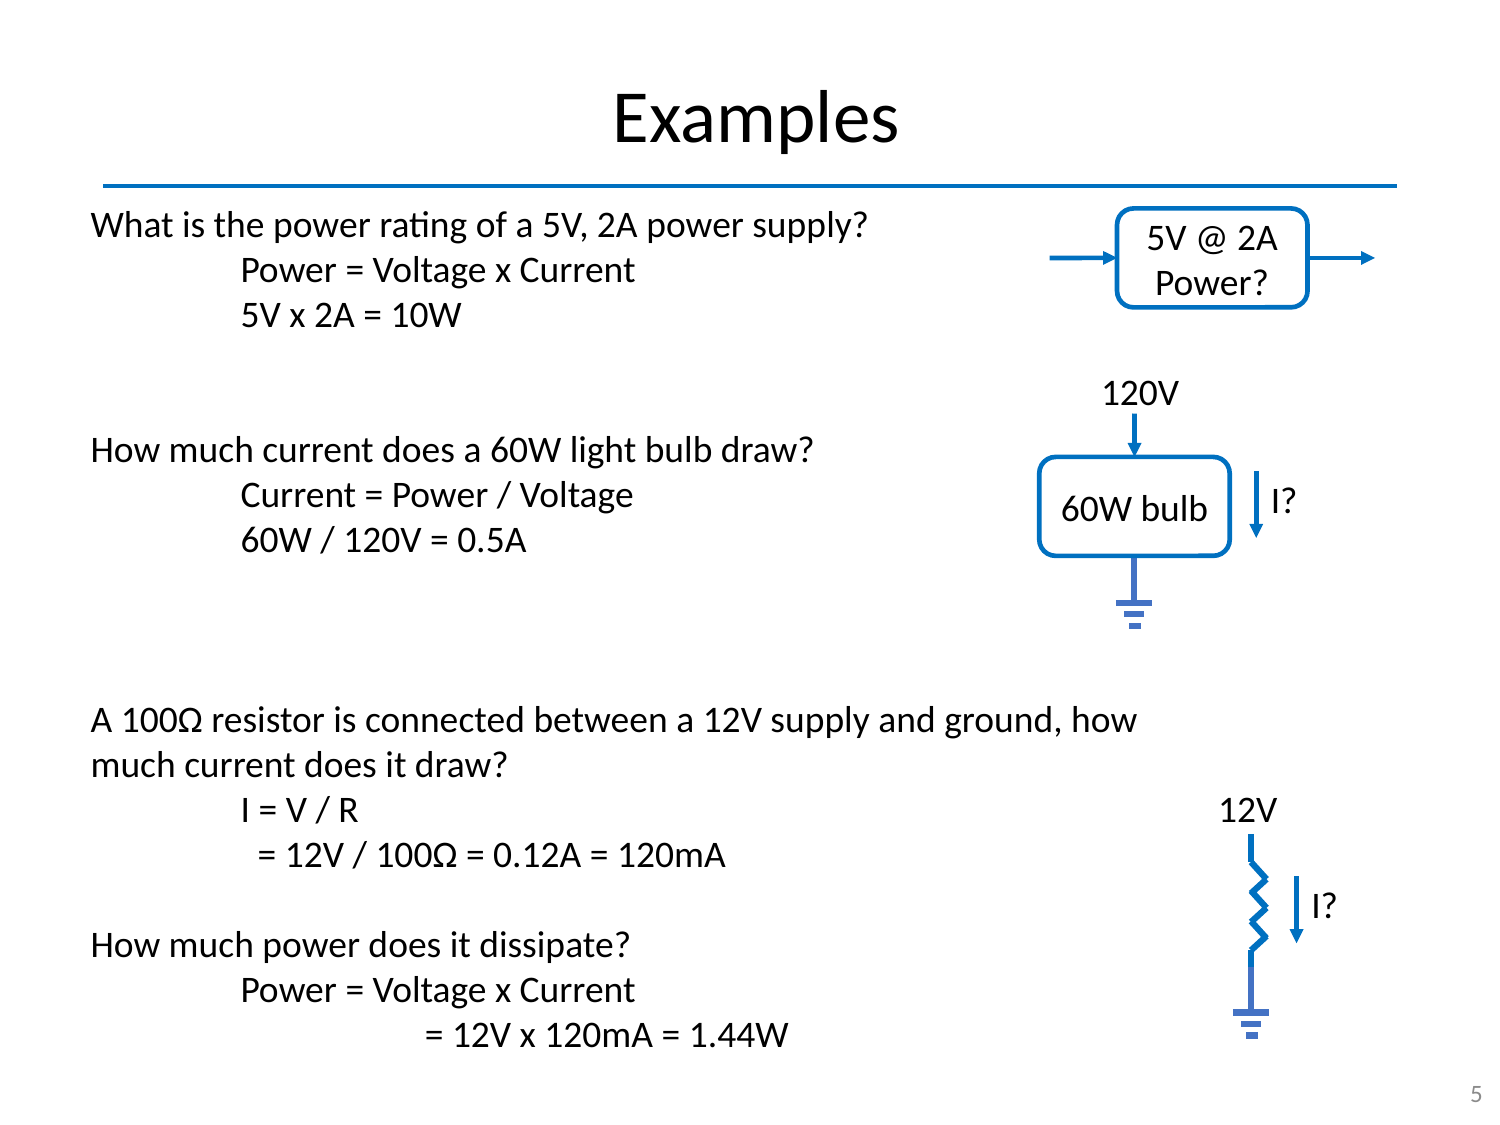

# Examples
What is the power rating of a 5V, 2A power supply?
	Power = Voltage x Current
	5V x 2A = 10W

How much current does a 60W light bulb draw?
	Current = Power / Voltage
	60W / 120V = 0.5A

A 100Ω resistor is connected between a 12V supply and ground, how much current does it draw?
	I = V / R
	  = 12V / 100Ω = 0.12A = 120mA

How much power does it dissipate?
	Power = Voltage x Current
		    = 12V x 120mA = 1.44W
5V @ 2A
Power?
120V
60W bulb
I?
12V
I?
5